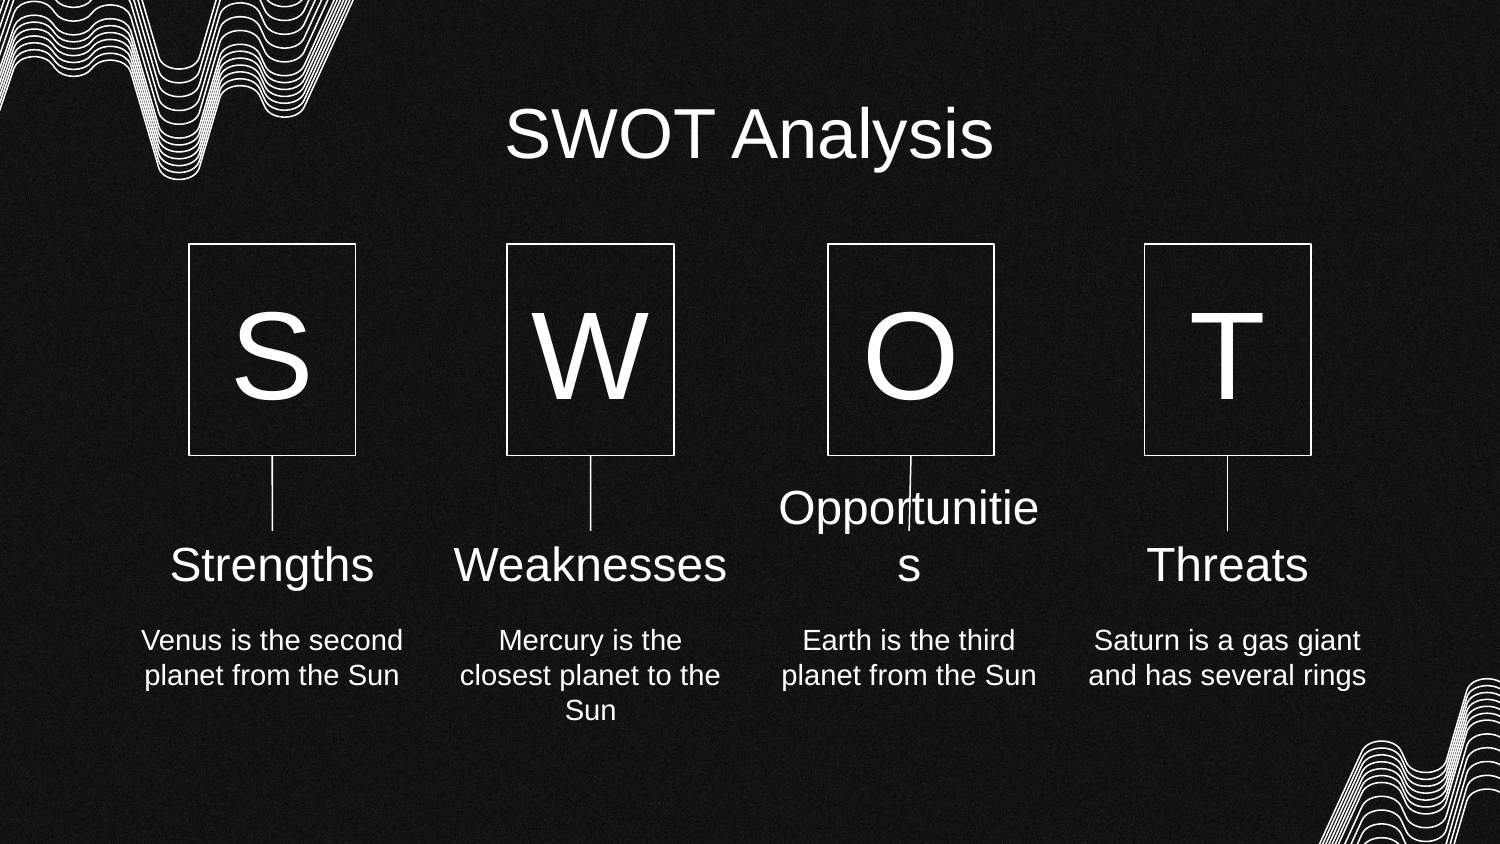

# SWOT Analysis
S
W
O
T
Opportunities
Strengths
Weaknesses
Threats
Earth is the third planet from the Sun
Venus is the second planet from the Sun
Saturn is a gas giant and has several rings
Mercury is the closest planet to the Sun